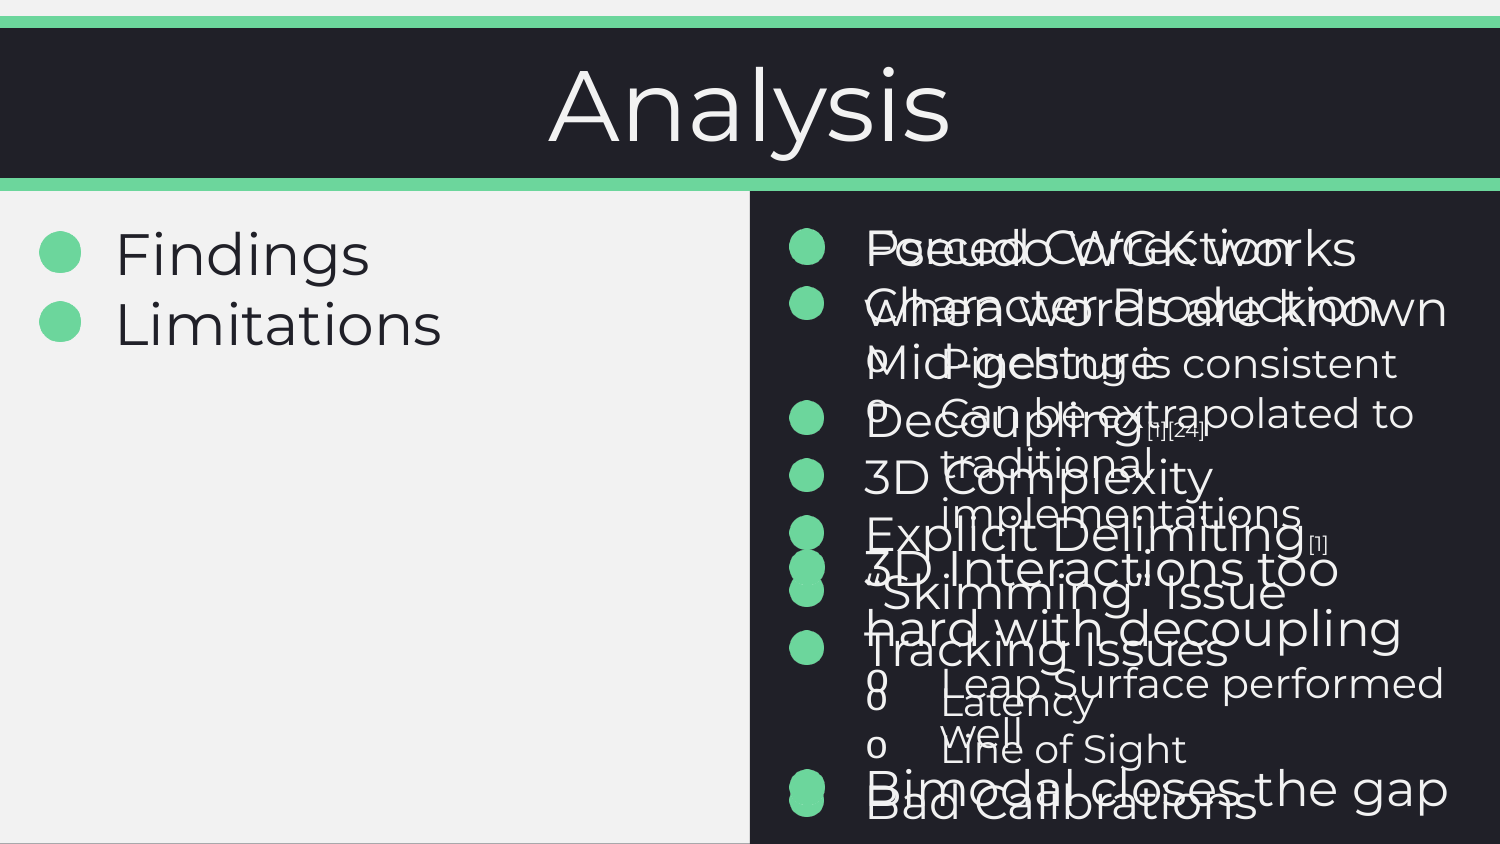

# Analysis

Findings
Limitations
Forced Correction
Character Production Mid-gesture
Decoupling[1][24]
3D Complexity
Explicit Delimiting[1]
“Skimming” Issue
Tracking Issues
Latency
Line of Sight
Bad Calibrations
Pseudo WGK works when words are known
Pinching is consistent
Can be extrapolated to traditional implementations
3D Interactions too hard with decoupling
Leap Surface performed well
Bimodal closes the gap